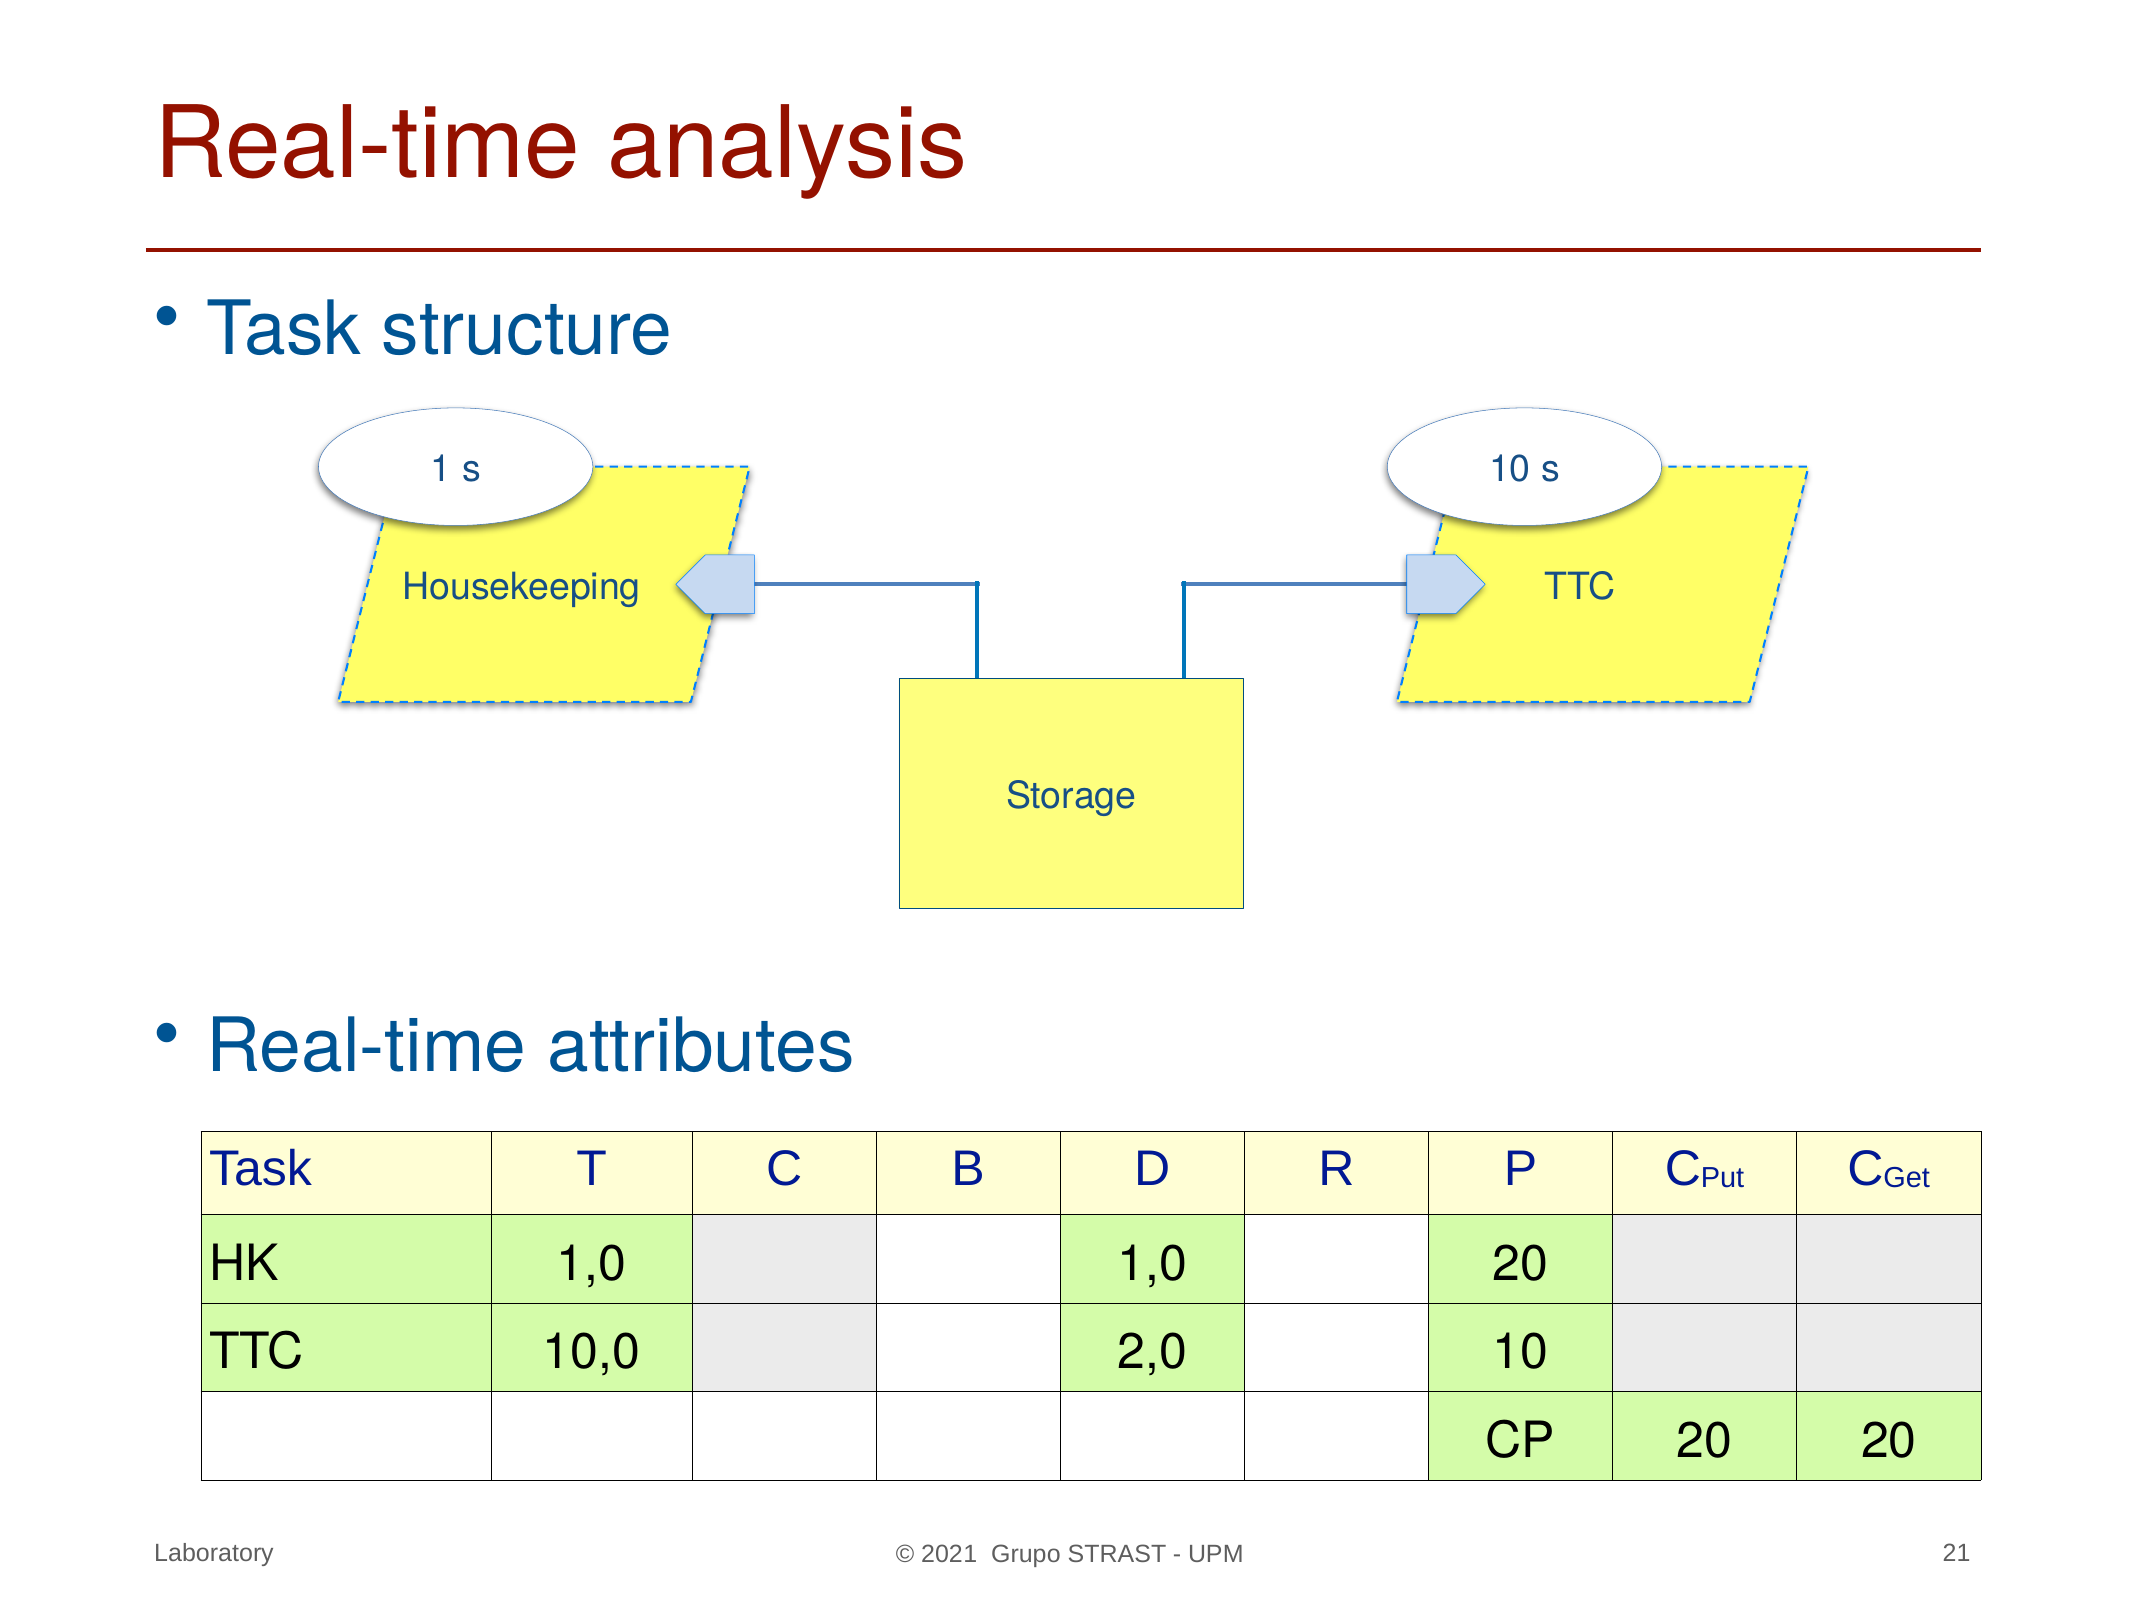

# Real-time analysis
Task structure

Real-time attributes

1 s

10 s

Housekeeping

TTC

Storage
| Task | T | C | B | D | R | P | CPut | CGet |
| --- | --- | --- | --- | --- | --- | --- | --- | --- |
| HK | 1,0 |  |  | 1,0 |  | 20 |  |  |
| TTC | 10,0 |  |  | 2,0 |  | 10 |  |  |
|  |  |  |  |  |  | CP | 20 | 20 |
Laboratory
21